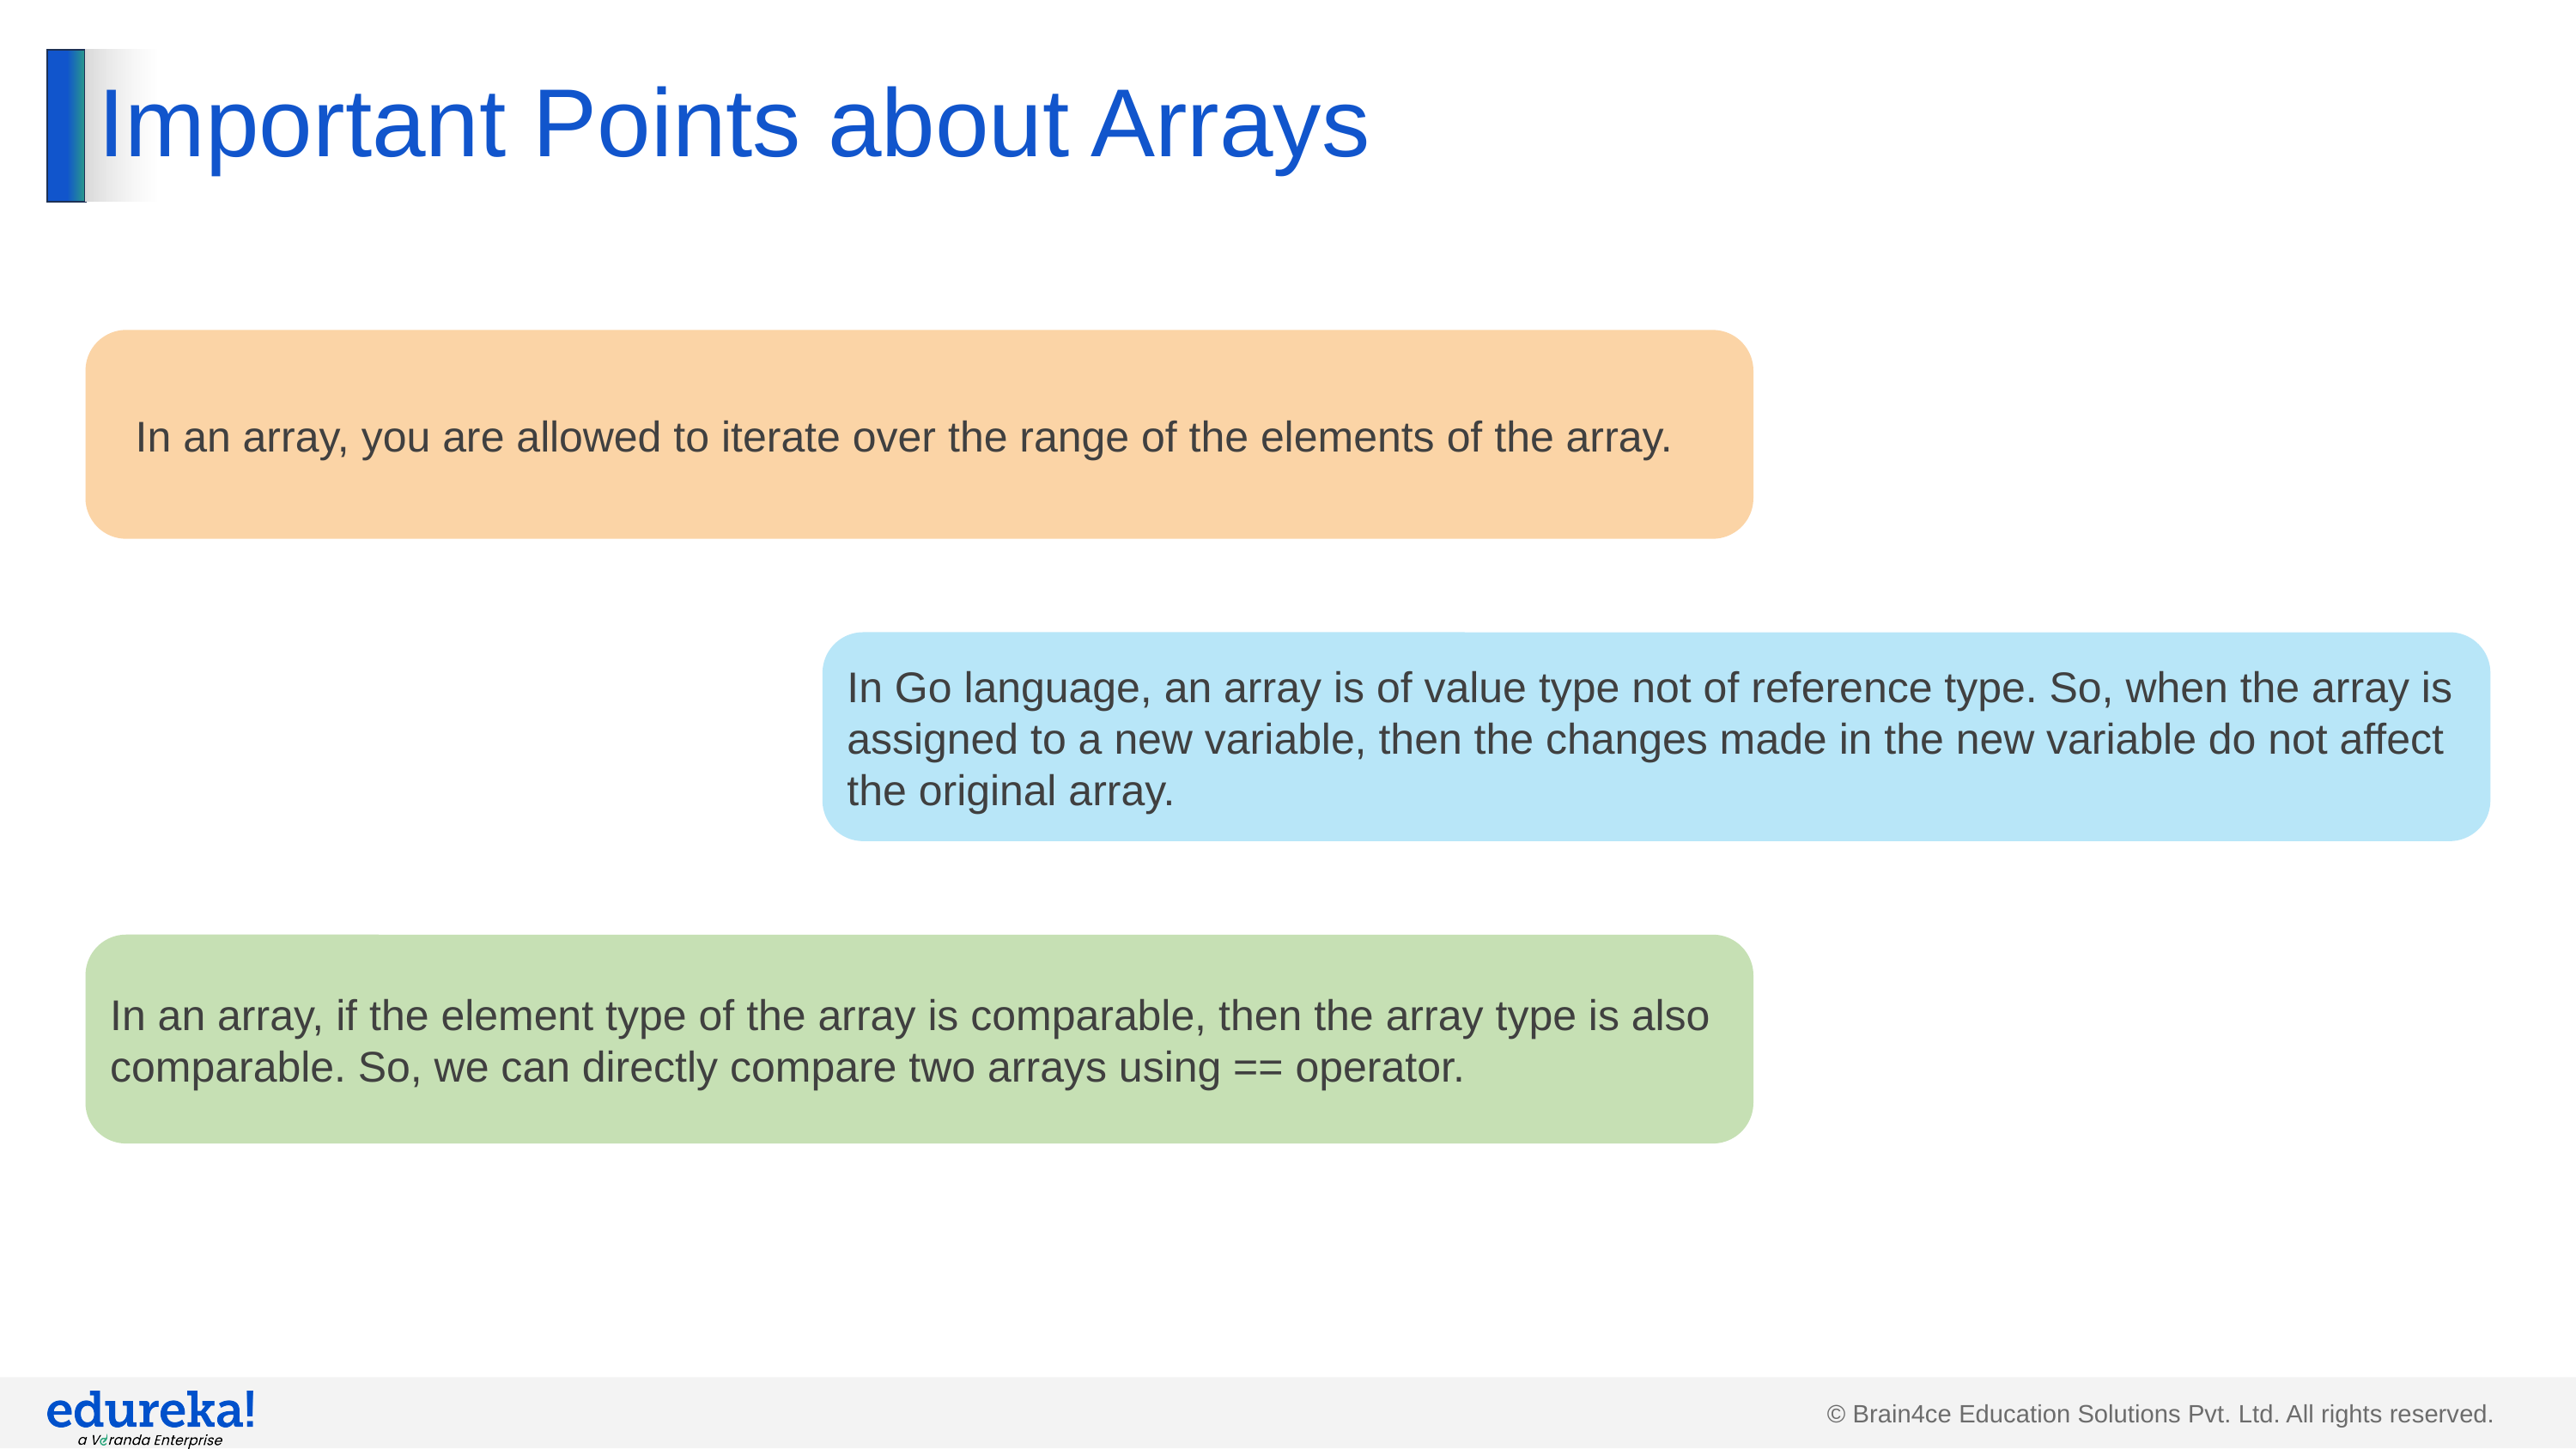

# Important Points about Arrays
In an array, you are allowed to iterate over the range of the elements of the array.
In Go language, an array is of value type not of reference type. So, when the array is assigned to a new variable, then the changes made in the new variable do not affect the original array.
In an array, if the element type of the array is comparable, then the array type is also comparable. So, we can directly compare two arrays using == operator.